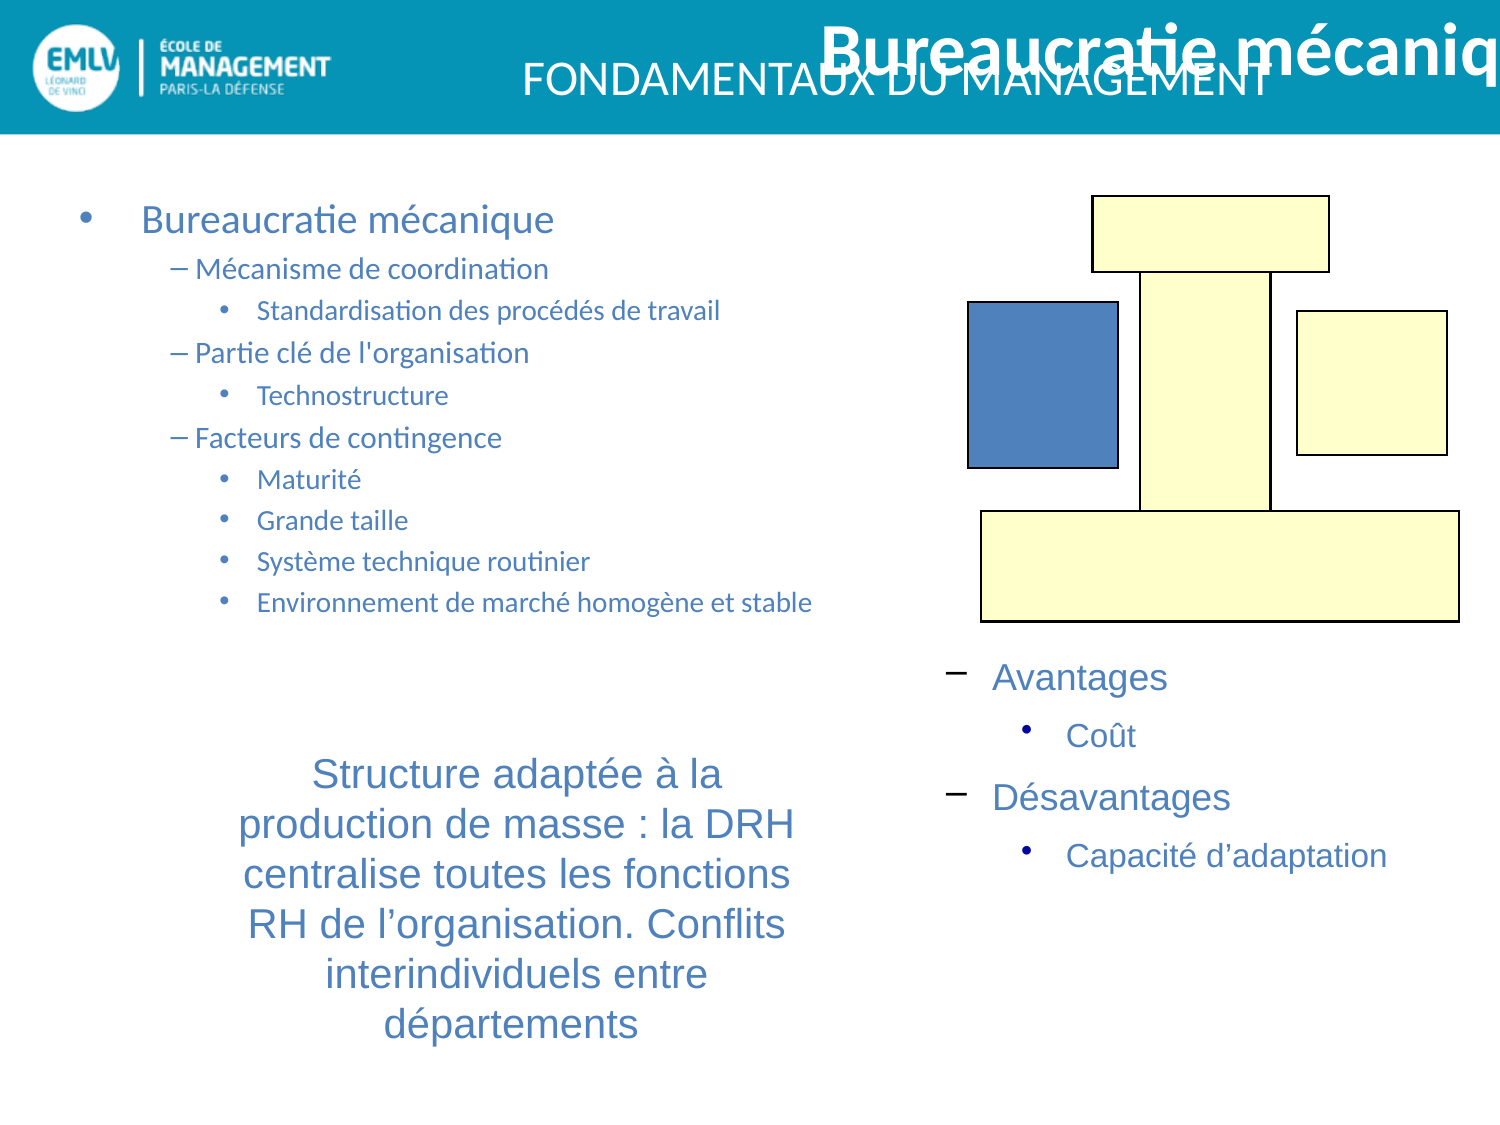

Bureaucratie mécanique
Bureaucratie mécanique
 Mécanisme de coordination
Standardisation des procédés de travail
 Partie clé de l'organisation
Technostructure
 Facteurs de contingence
Maturité
Grande taille
Système technique routinier
Environnement de marché homogène et stable

 Avantages
 Coût
 Désavantages
 Capacité d’adaptation
Structure adaptée à la production de masse : la DRH centralise toutes les fonctions RH de l’organisation. Conflits interindividuels entre départements